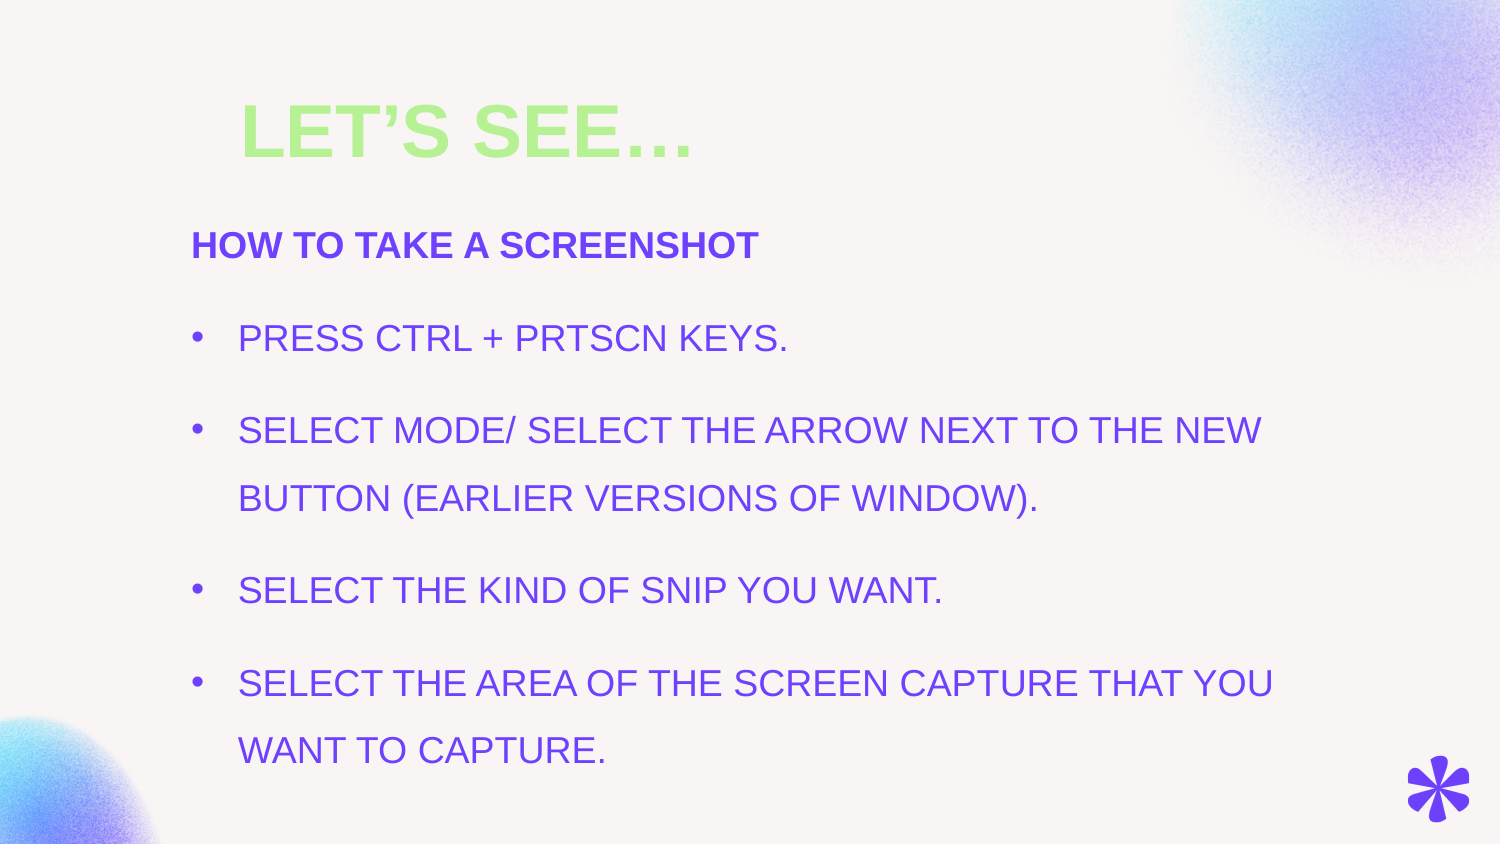

# LET’S SEE…
HOW TO TAKE A SCREENSHOT
PRESS CTRL + PRTSCN KEYS.
SELECT MODE/ SELECT THE ARROW NEXT TO THE NEW BUTTON (EARLIER VERSIONS OF WINDOW).
SELECT THE KIND OF SNIP YOU WANT.
SELECT THE AREA OF THE SCREEN CAPTURE THAT YOU WANT TO CAPTURE.